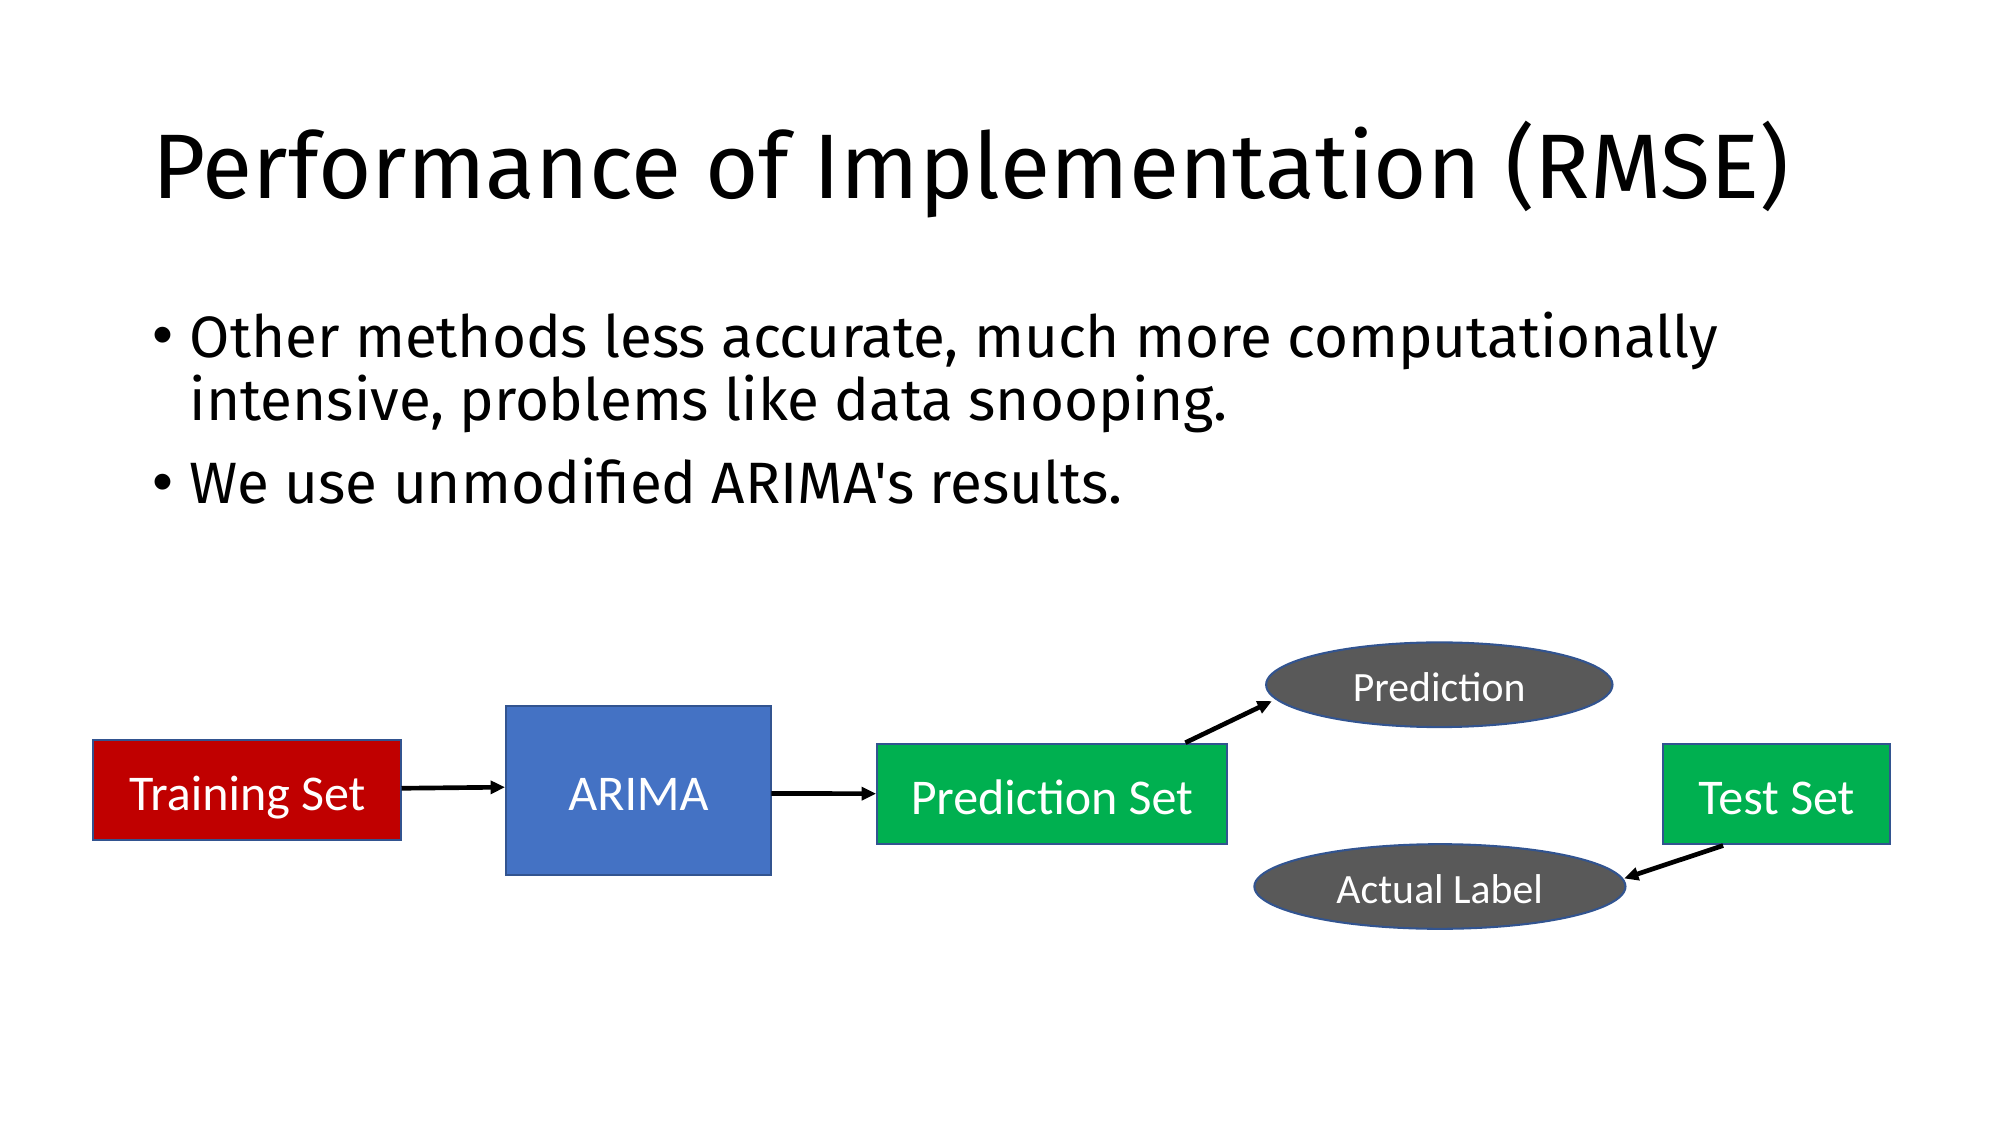

# Performance of Implementation (RMSE)
Other methods less accurate, much more computationally intensive, problems like data snooping.
We use unmodified ARIMA's results.
Prediction
ARIMA
Training Set
Prediction Set
Test Set
Actual Label